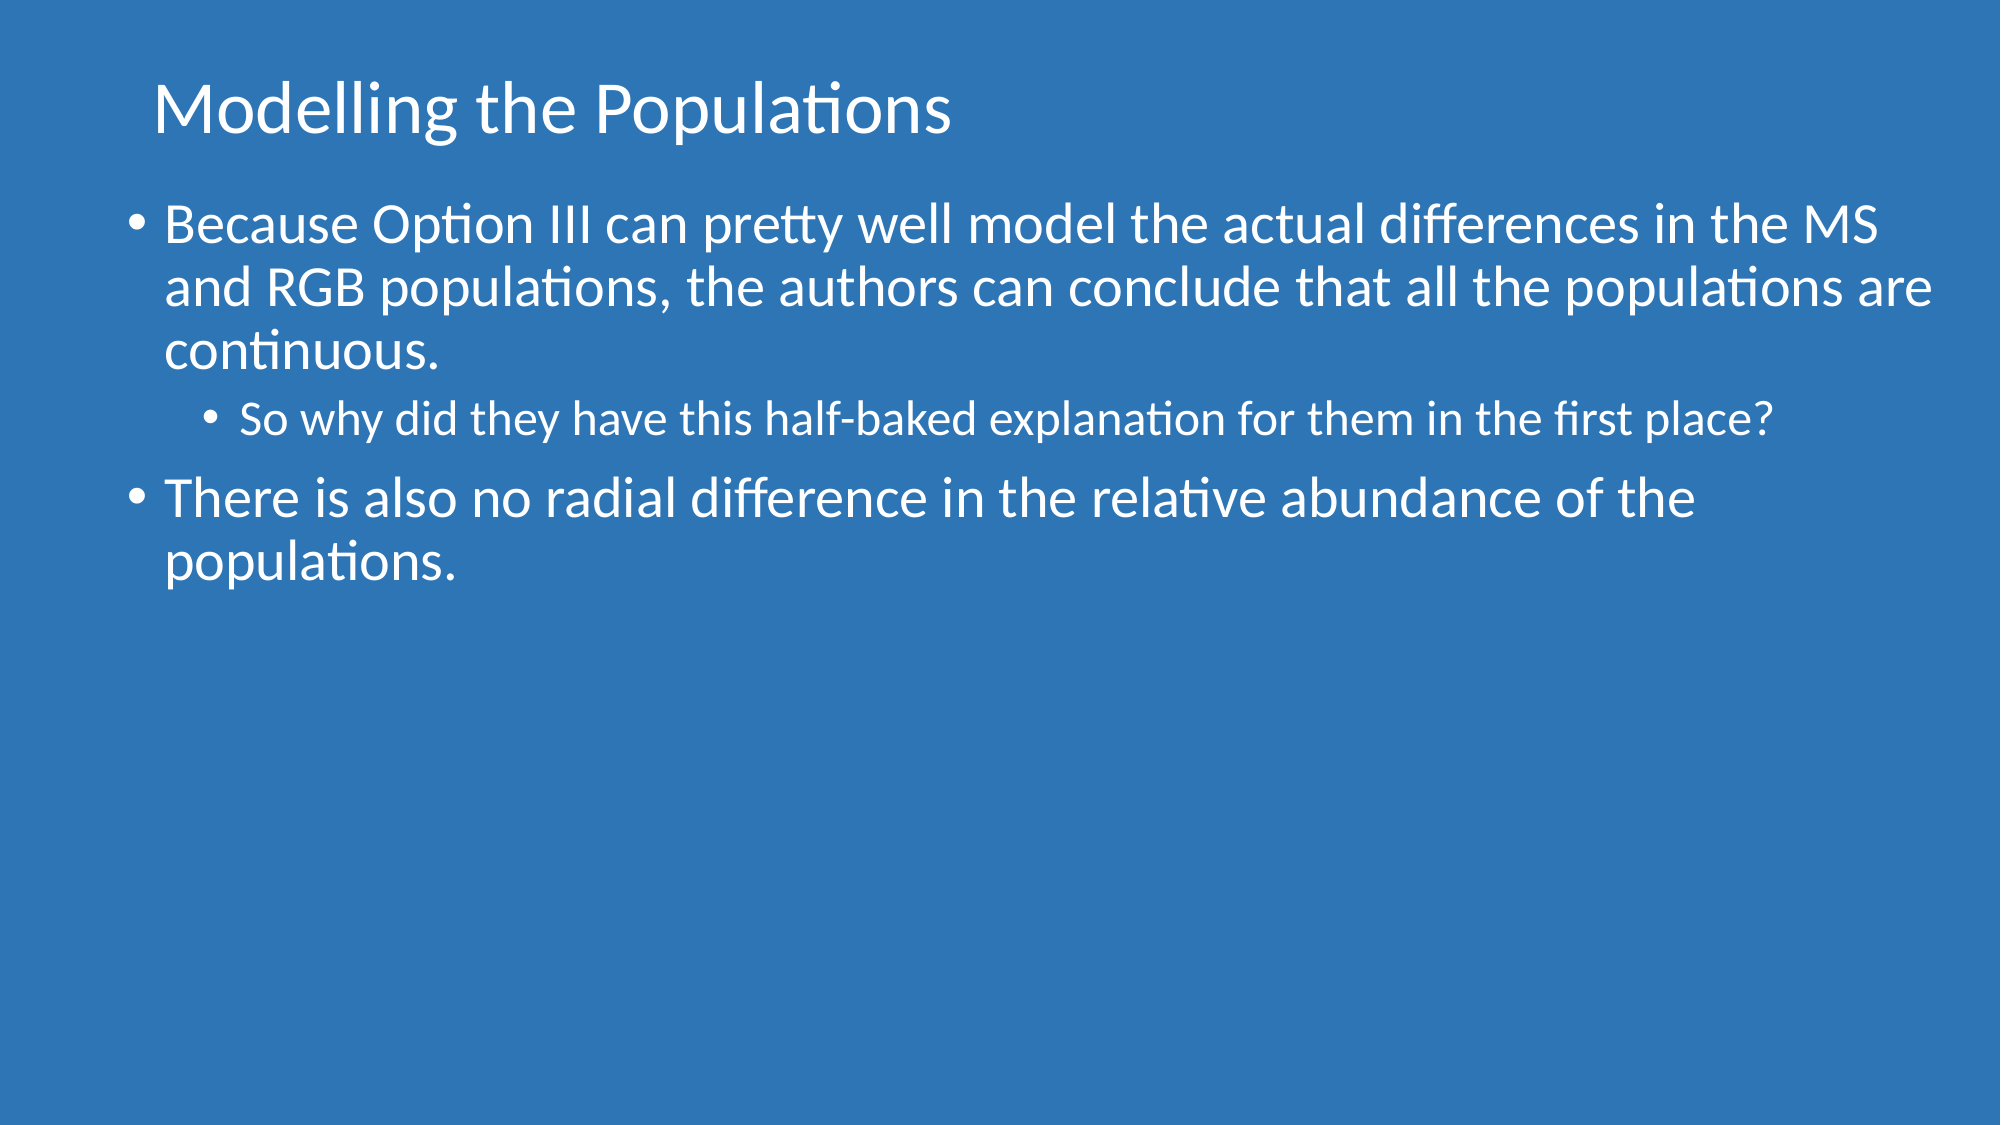

# Modelling the Populations
Because Option III can pretty well model the actual differences in the MS and RGB populations, the authors can conclude that all the populations are continuous.
So why did they have this half-baked explanation for them in the first place?
There is also no radial difference in the relative abundance of the populations.